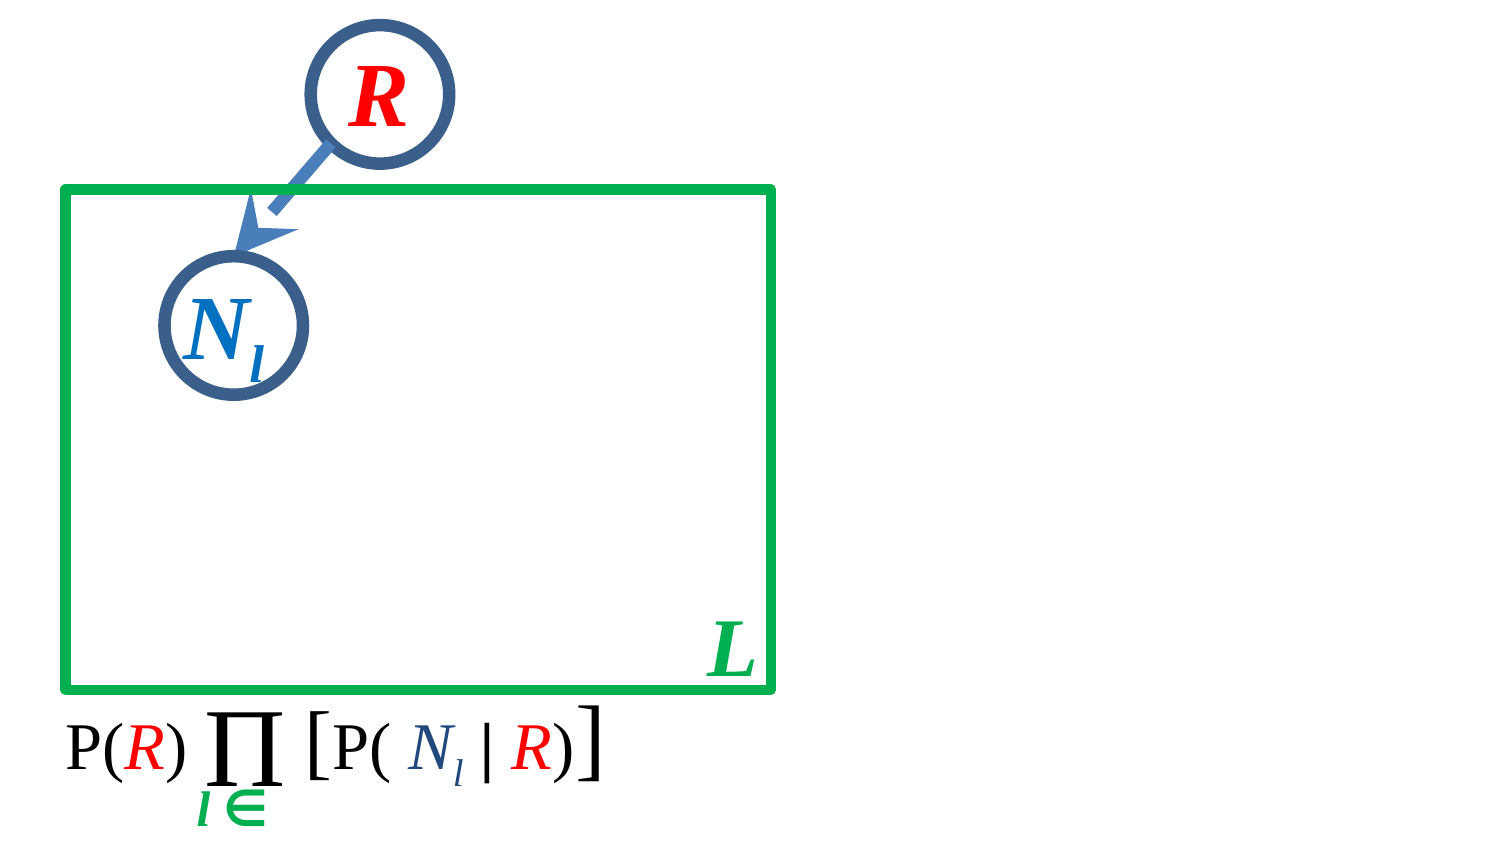

R

Nl
L
Π
 P(R)       [P( Nl | R)]
 l ∈ L